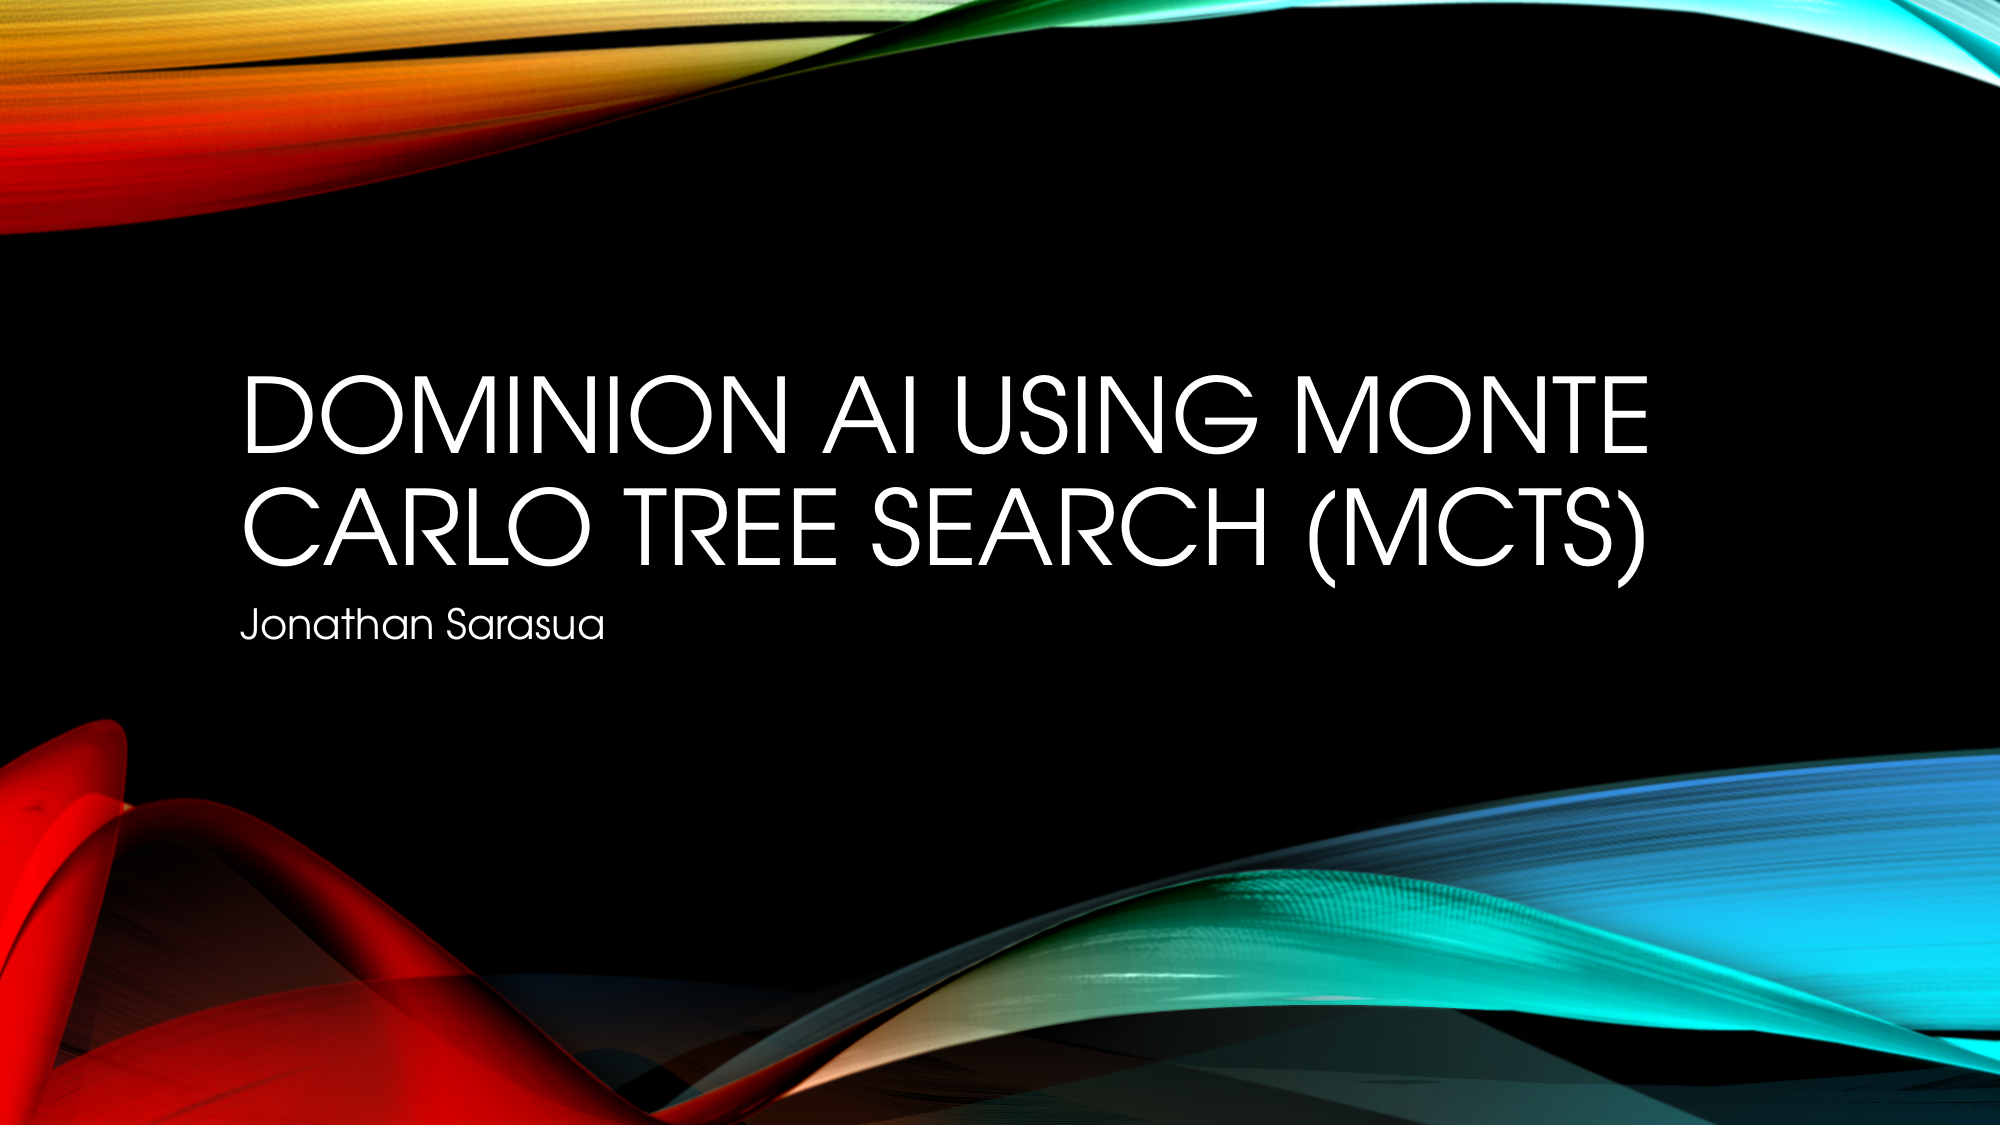

# Dominion AI using Monte carlo tree search (mcts)
Jonathan Sarasua